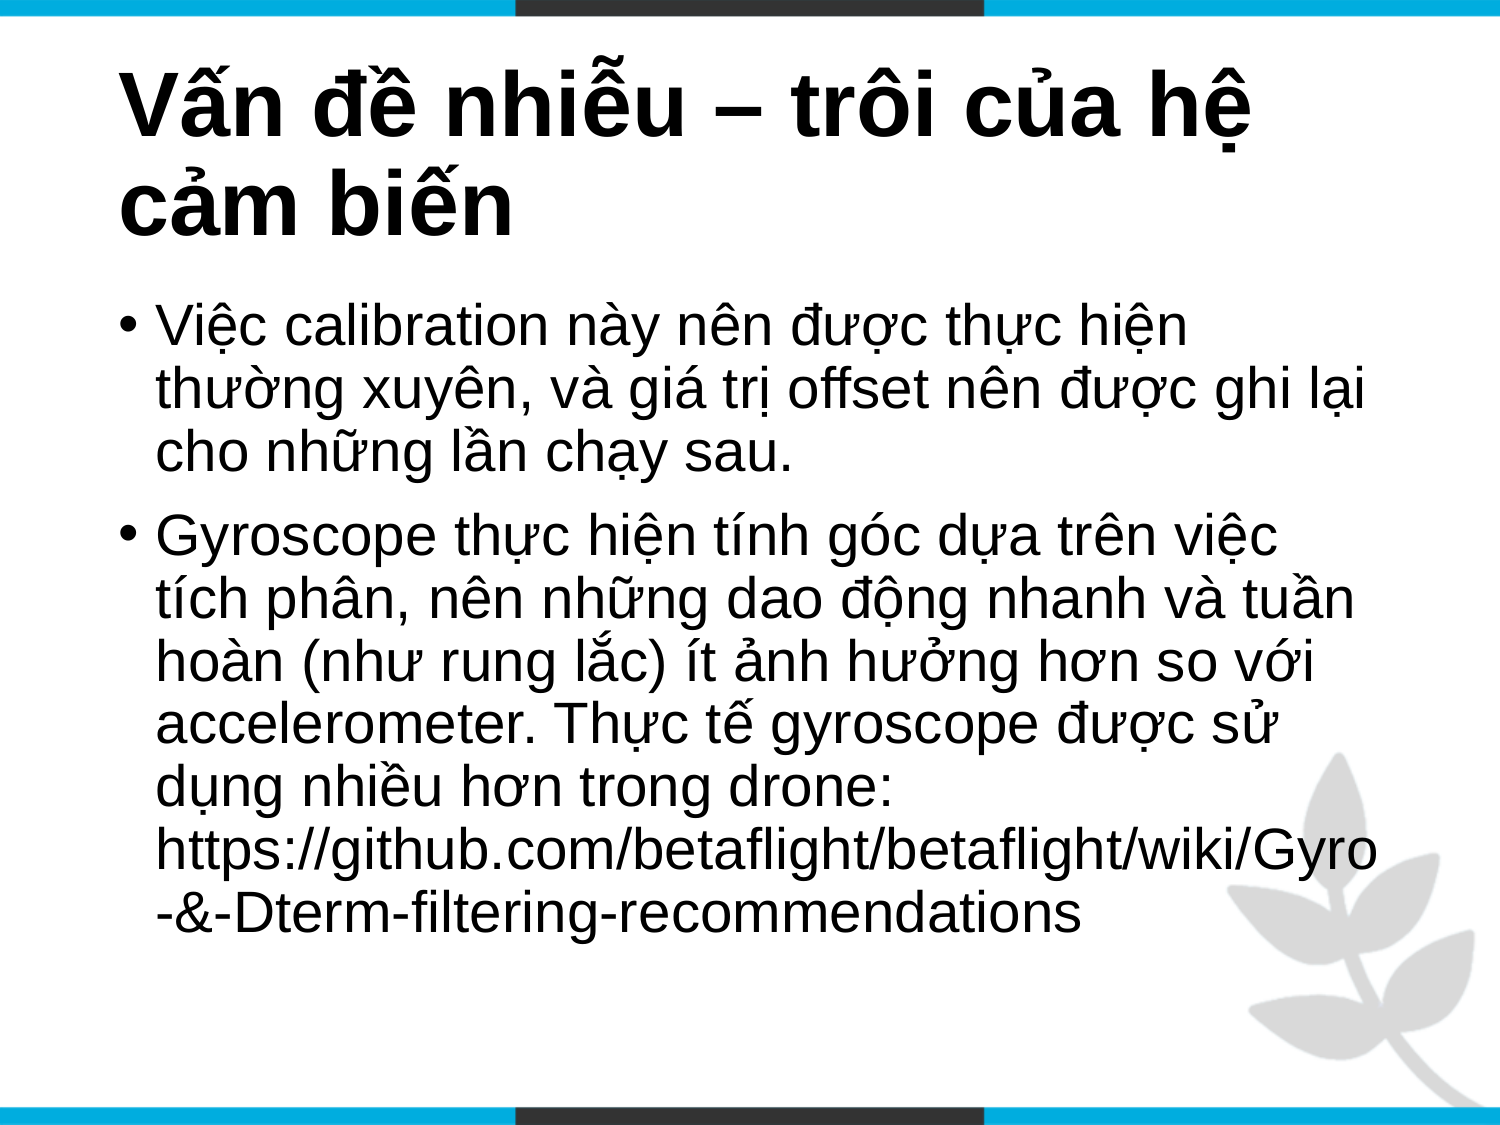

# Vấn đề nhiễu – trôi của hệ cảm biến
Việc calibration này nên được thực hiện thường xuyên, và giá trị offset nên được ghi lại cho những lần chạy sau.
Gyroscope thực hiện tính góc dựa trên việc tích phân, nên những dao động nhanh và tuần hoàn (như rung lắc) ít ảnh hưởng hơn so với accelerometer. Thực tế gyroscope được sử dụng nhiều hơn trong drone: https://github.com/betaflight/betaflight/wiki/Gyro-&-Dterm-filtering-recommendations